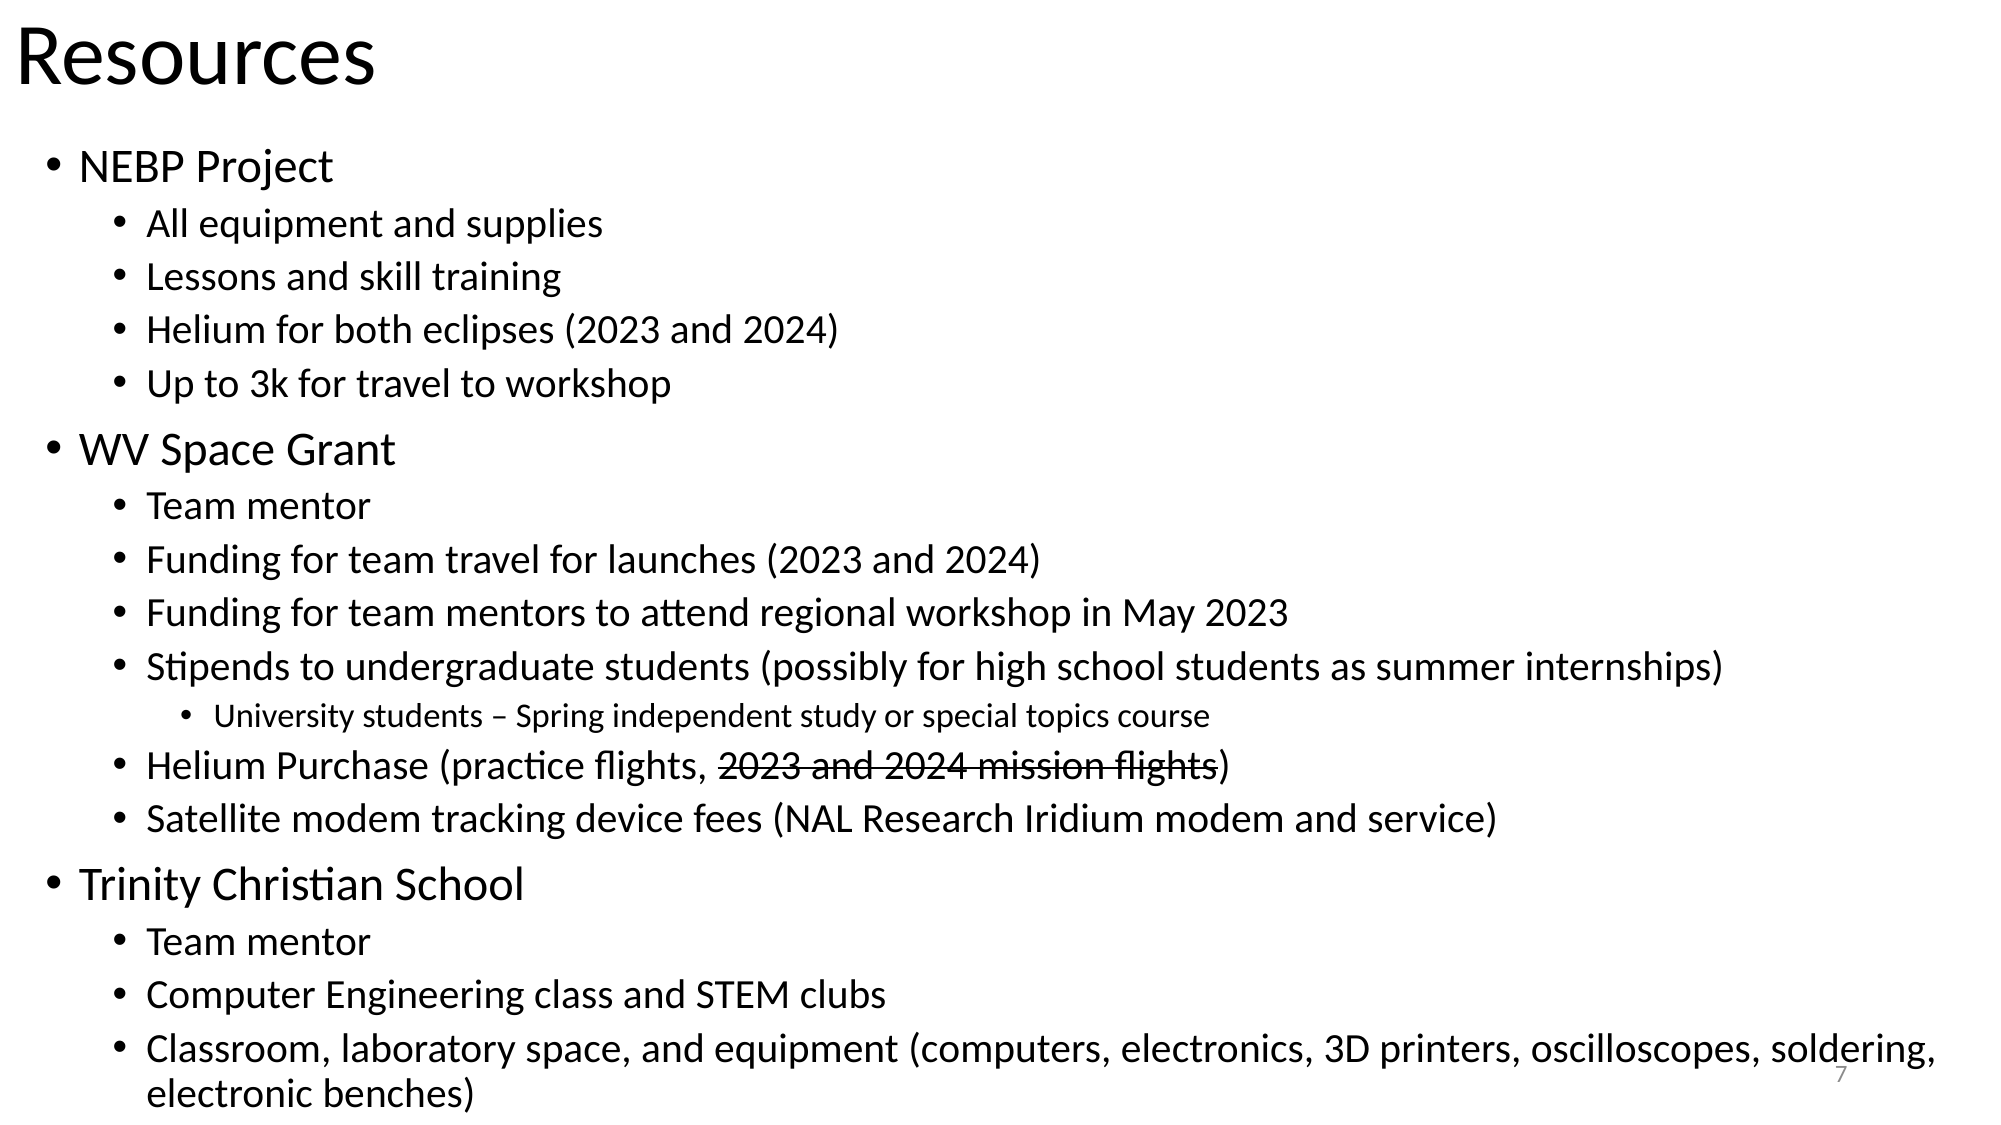

# Resources
NEBP Project
All equipment and supplies
Lessons and skill training
Helium for both eclipses (2023 and 2024)
Up to 3k for travel to workshop
WV Space Grant
Team mentor
Funding for team travel for launches (2023 and 2024)
Funding for team mentors to attend regional workshop in May 2023
Stipends to undergraduate students (possibly for high school students as summer internships)
University students – Spring independent study or special topics course
Helium Purchase (practice flights, 2023 and 2024 mission flights)
Satellite modem tracking device fees (NAL Research Iridium modem and service)
Trinity Christian School
Team mentor
Computer Engineering class and STEM clubs
Classroom, laboratory space, and equipment (computers, electronics, 3D printers, oscilloscopes, soldering, electronic benches)
7